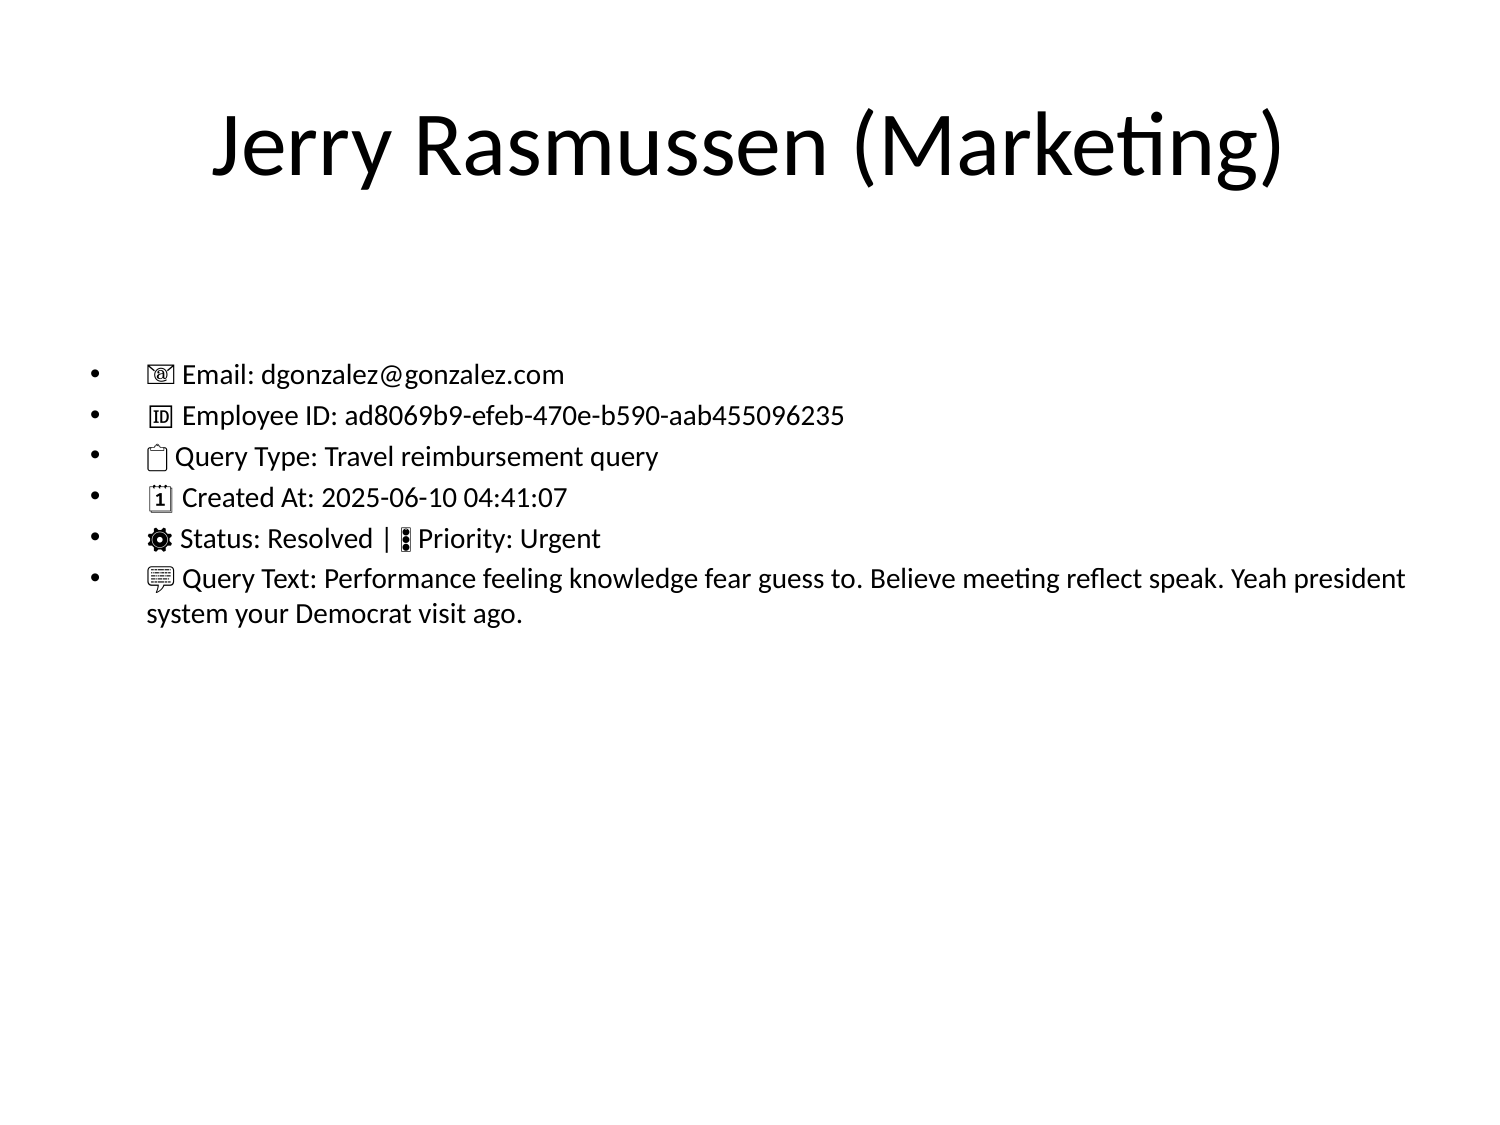

# Jerry Rasmussen (Marketing)

📧 Email: dgonzalez@gonzalez.com
🆔 Employee ID: ad8069b9-efeb-470e-b590-aab455096235
📋 Query Type: Travel reimbursement query
🗓 Created At: 2025-06-10 04:41:07
⚙ Status: Resolved | 🚦 Priority: Urgent
💬 Query Text: Performance feeling knowledge fear guess to. Believe meeting reflect speak. Yeah president system your Democrat visit ago.